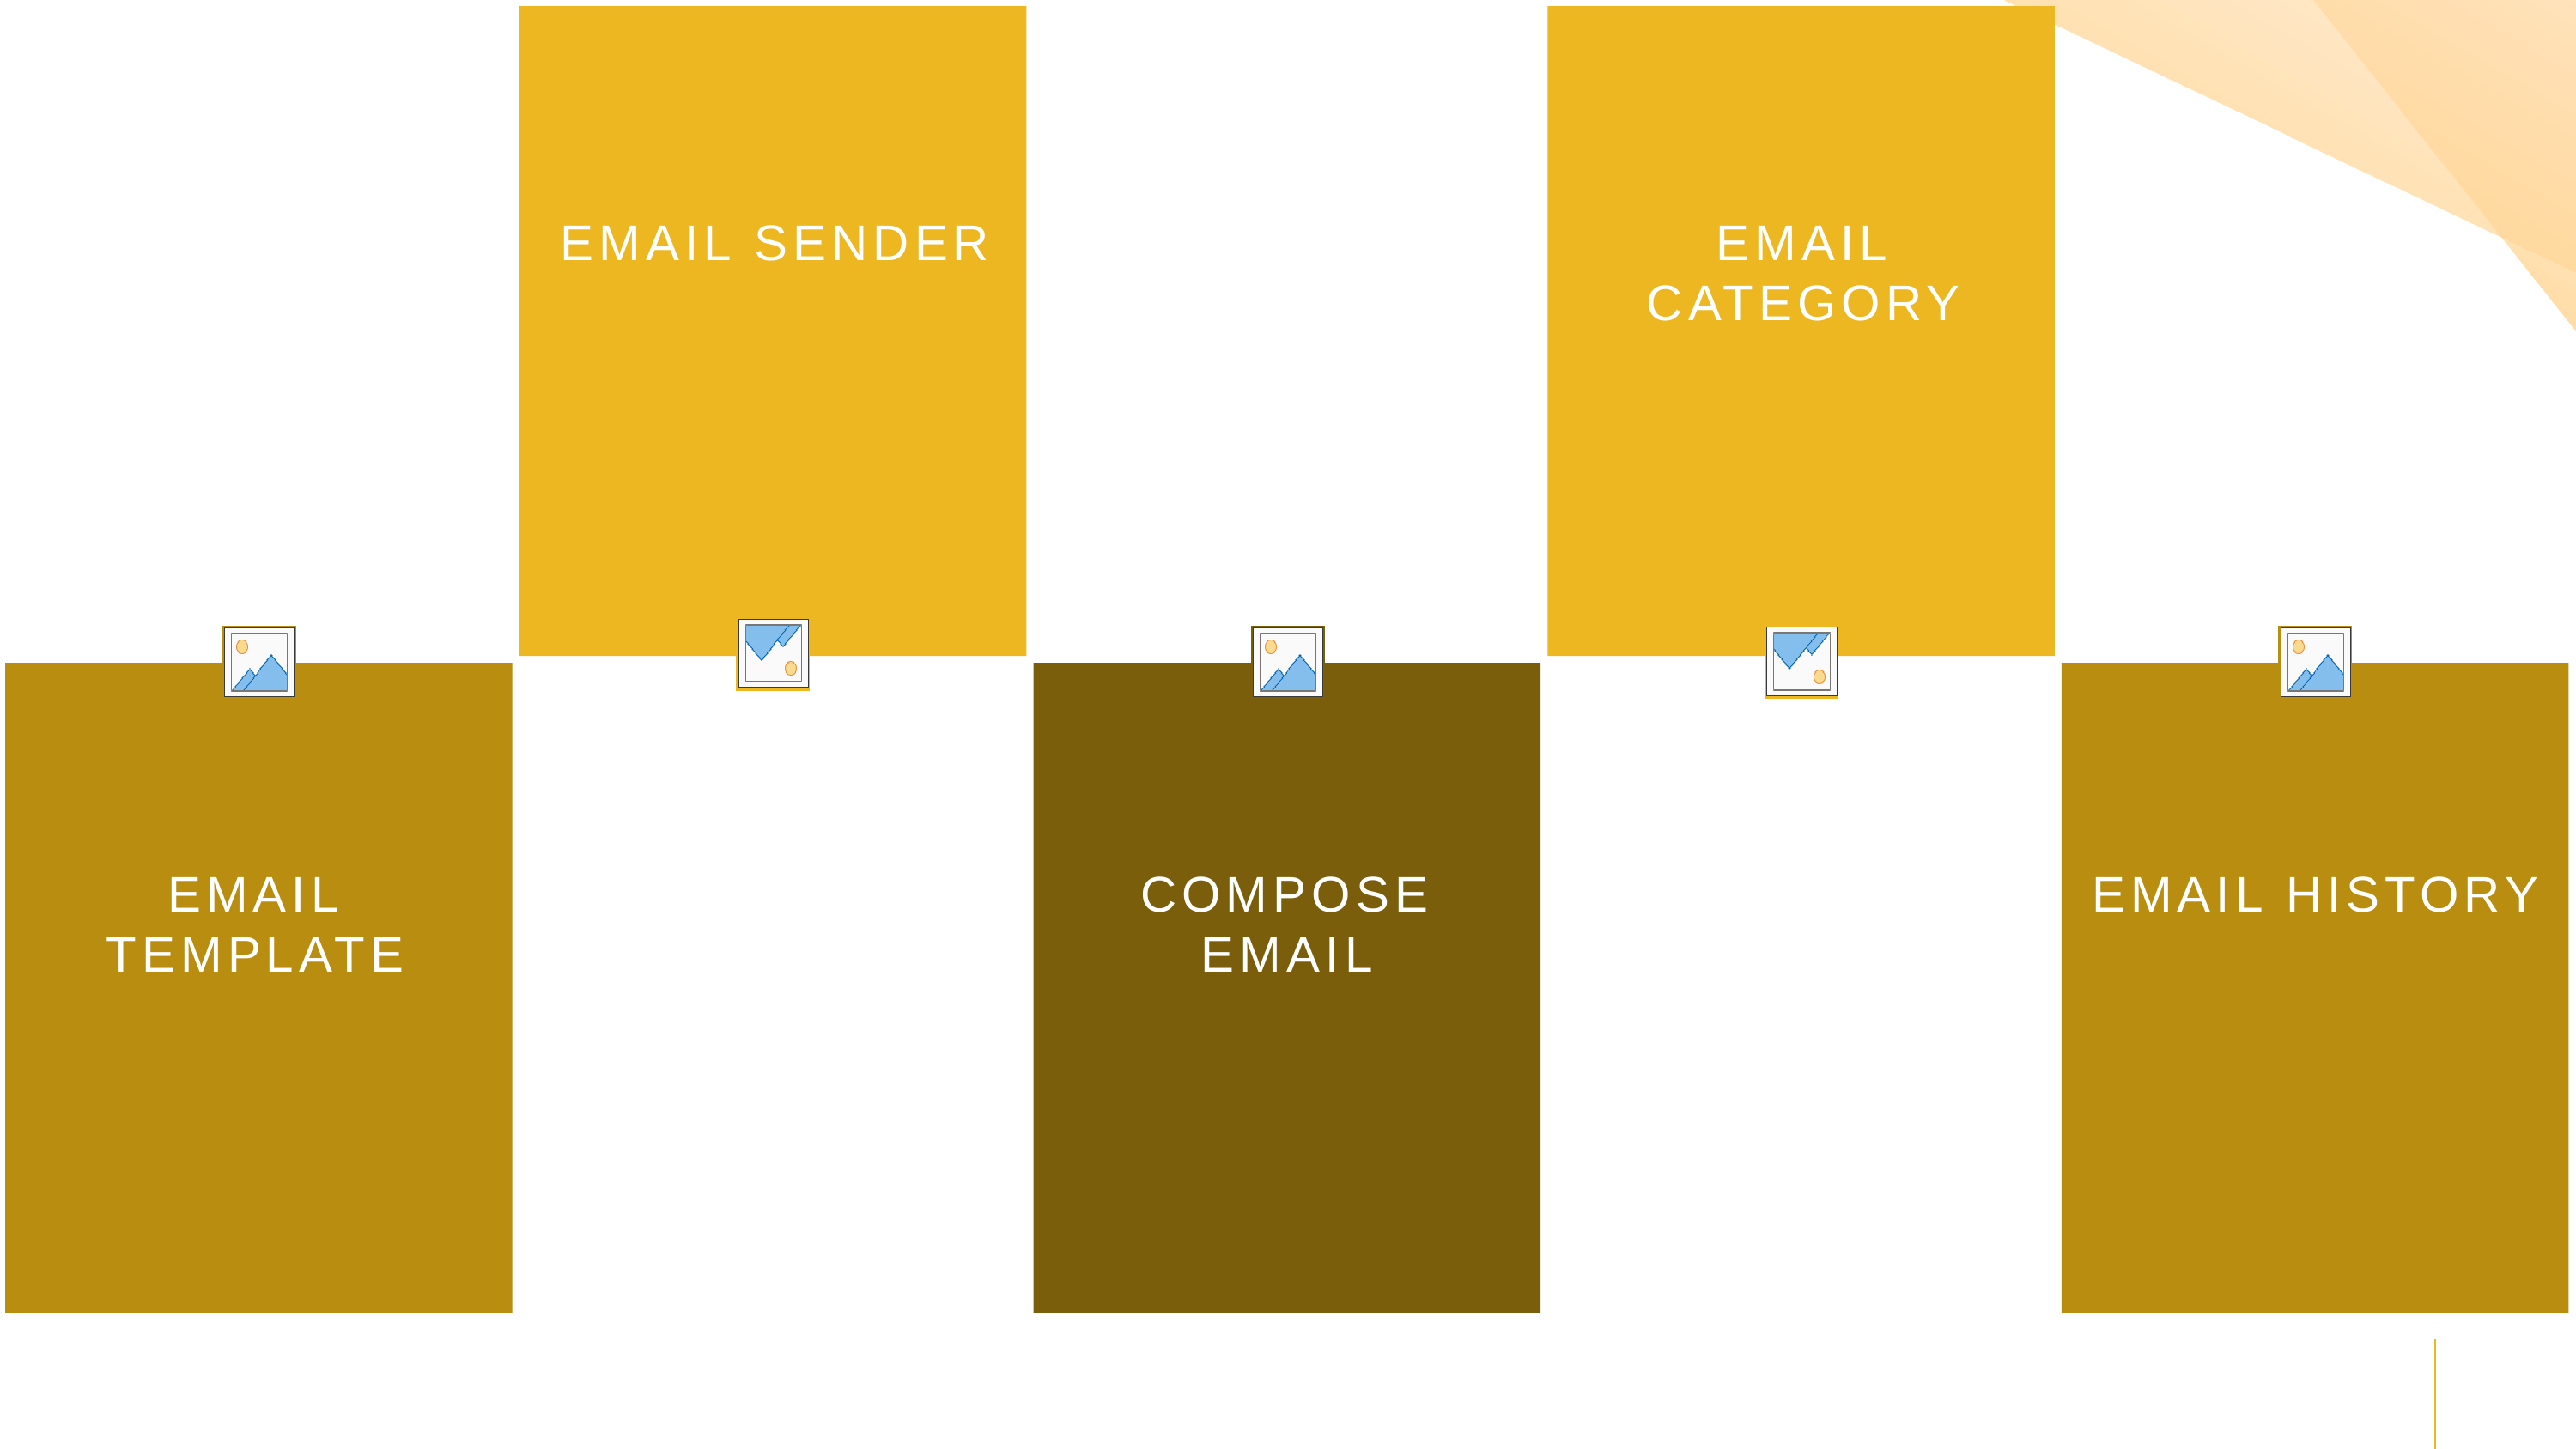

EMAIL SENDER
EMAIL CATEGORY

EMAIL TEMPLATE
COMPOSE EMAIL
EMAIL HISTORY